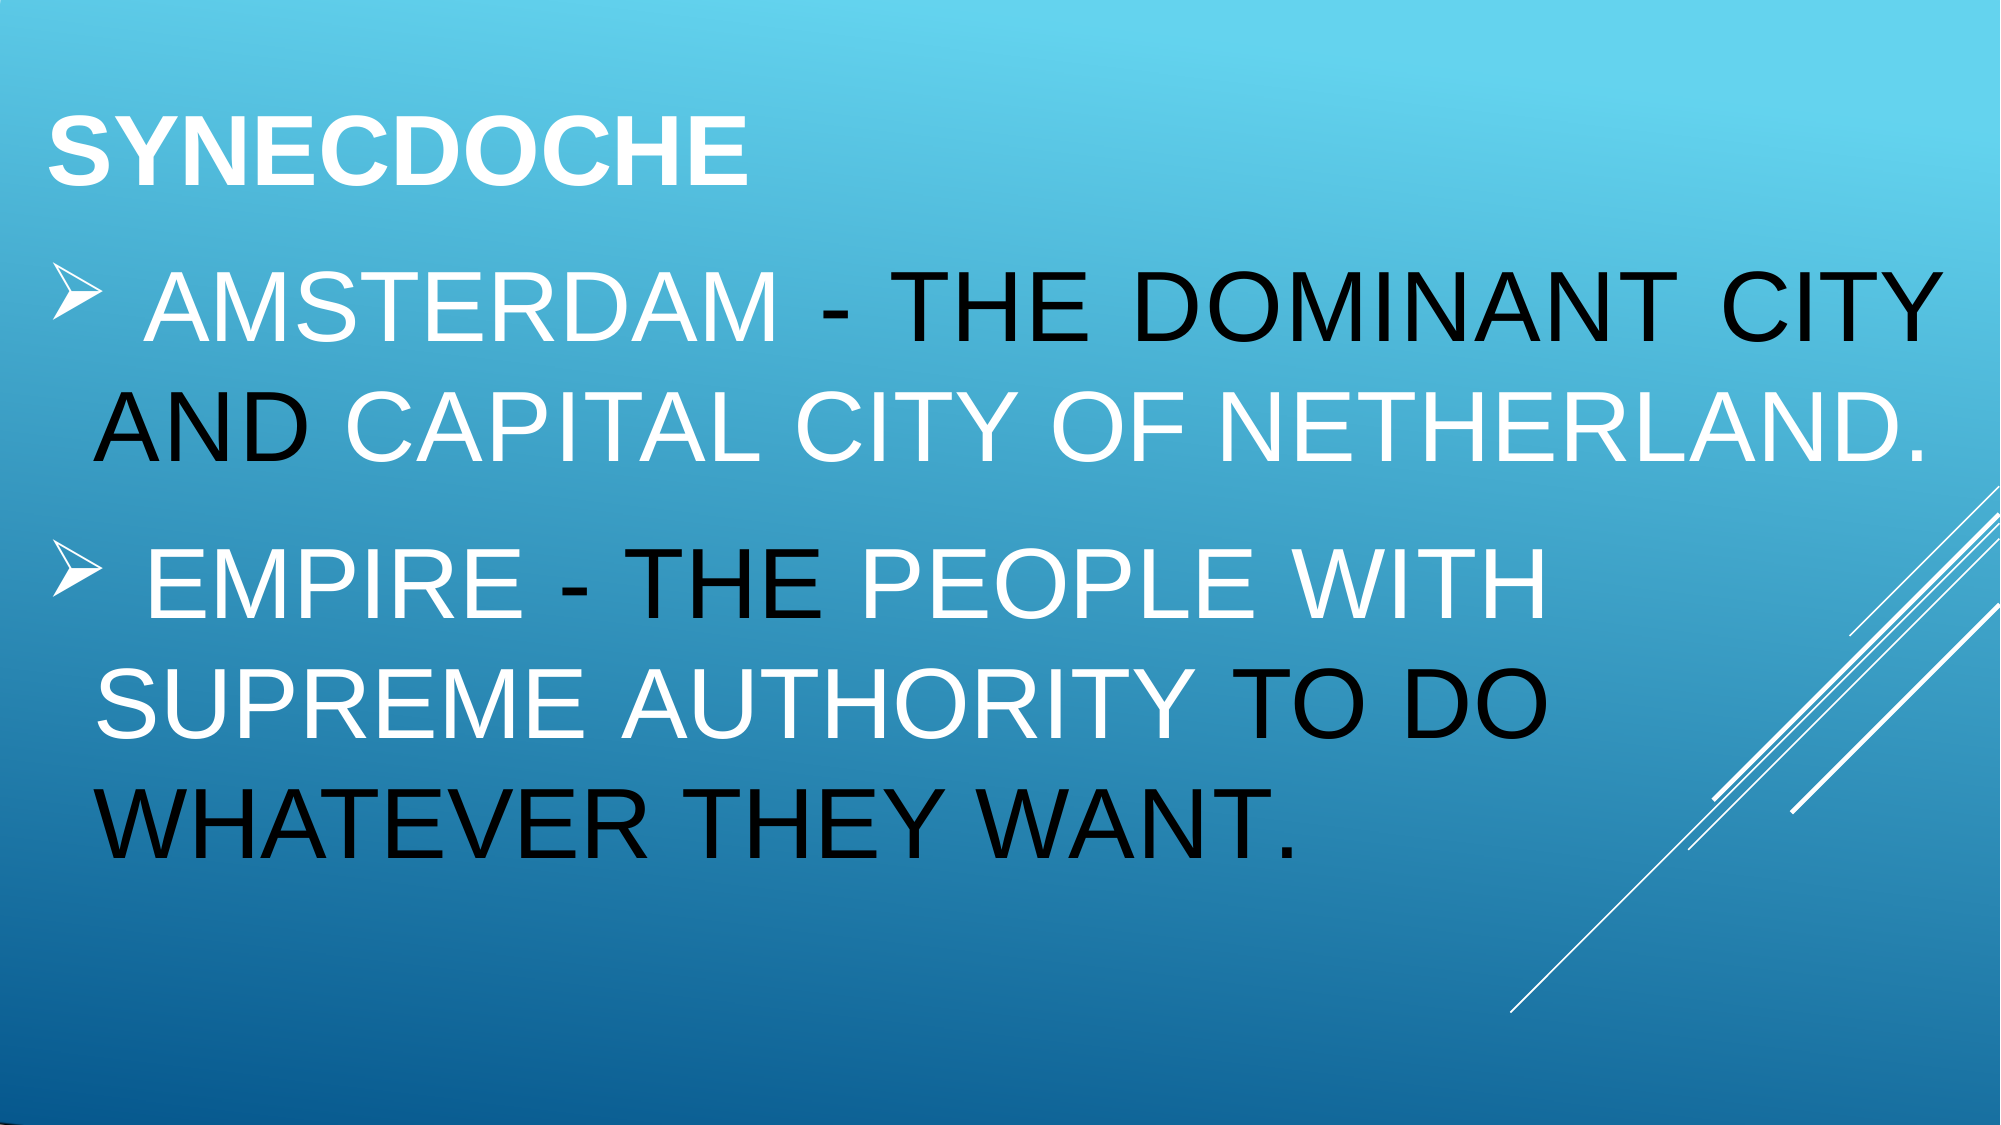

SYNECDOCHE
	AMSTERDAM - THE DOMINANT CITY AND CAPITAL CITY OF NETHERLAND.
	EMPIRE - THE PEOPLE WITH SUPREME AUTHORITY TO DO WHATEVER THEY WANT.